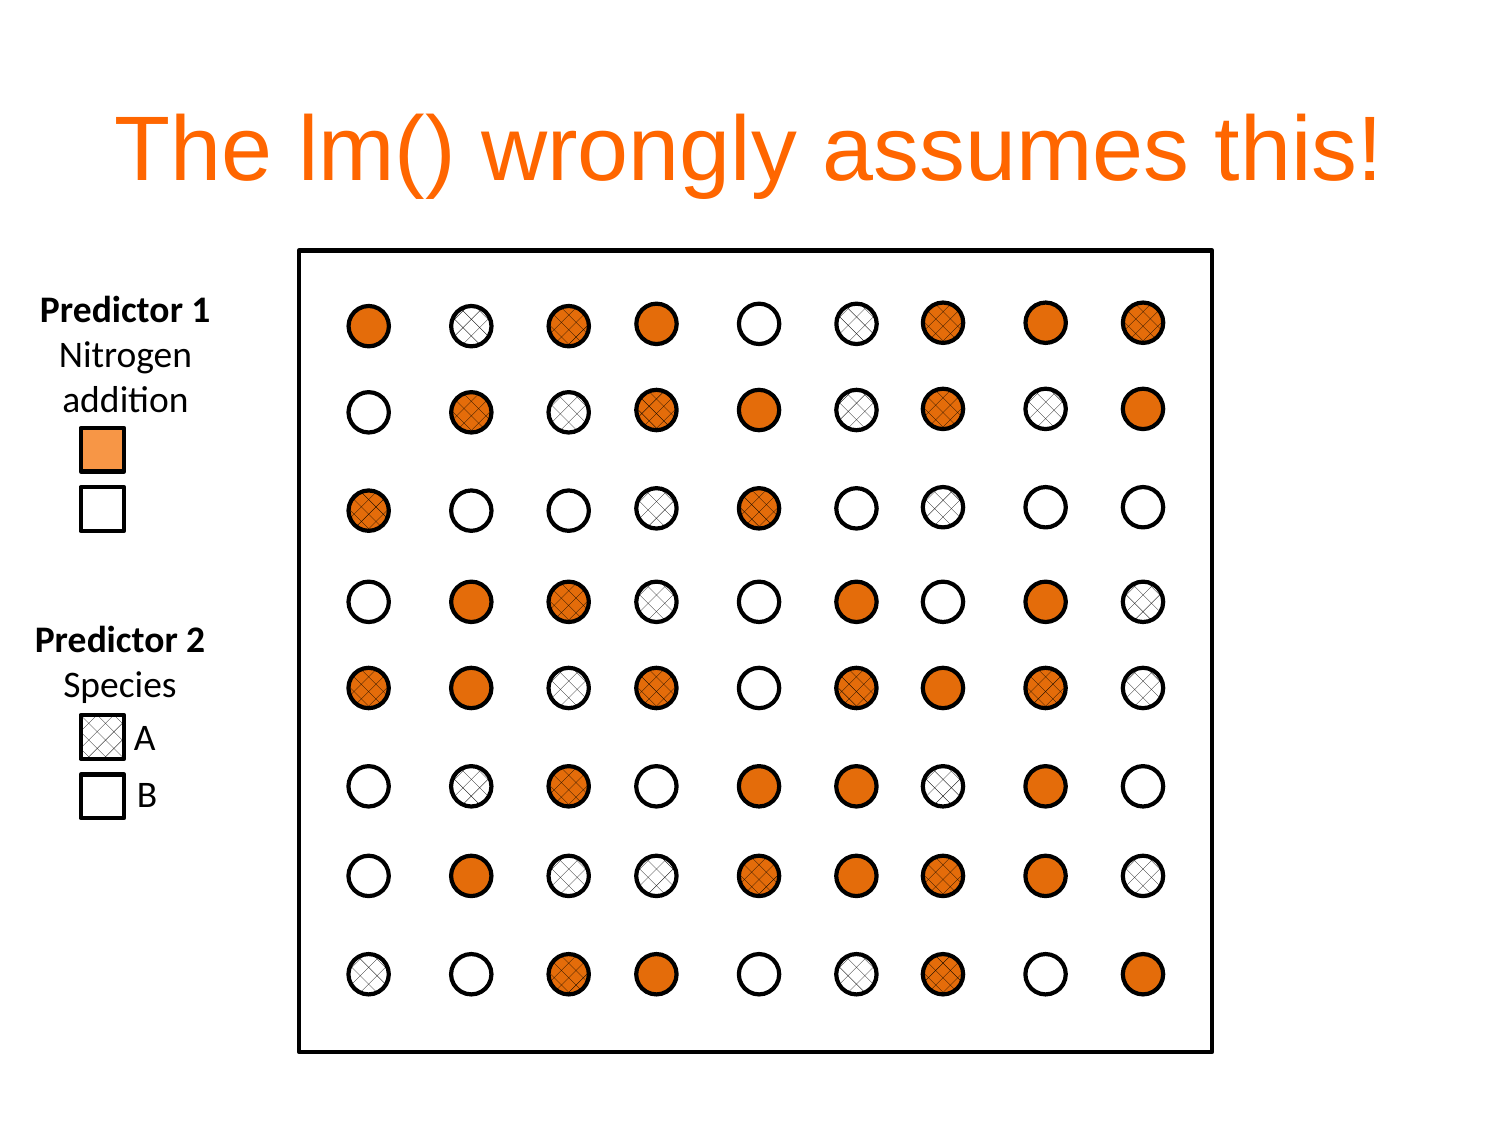

The lm() wrongly assumes this!

Predictor 1
Nitrogen addition

Predictor 2
Species

A

B